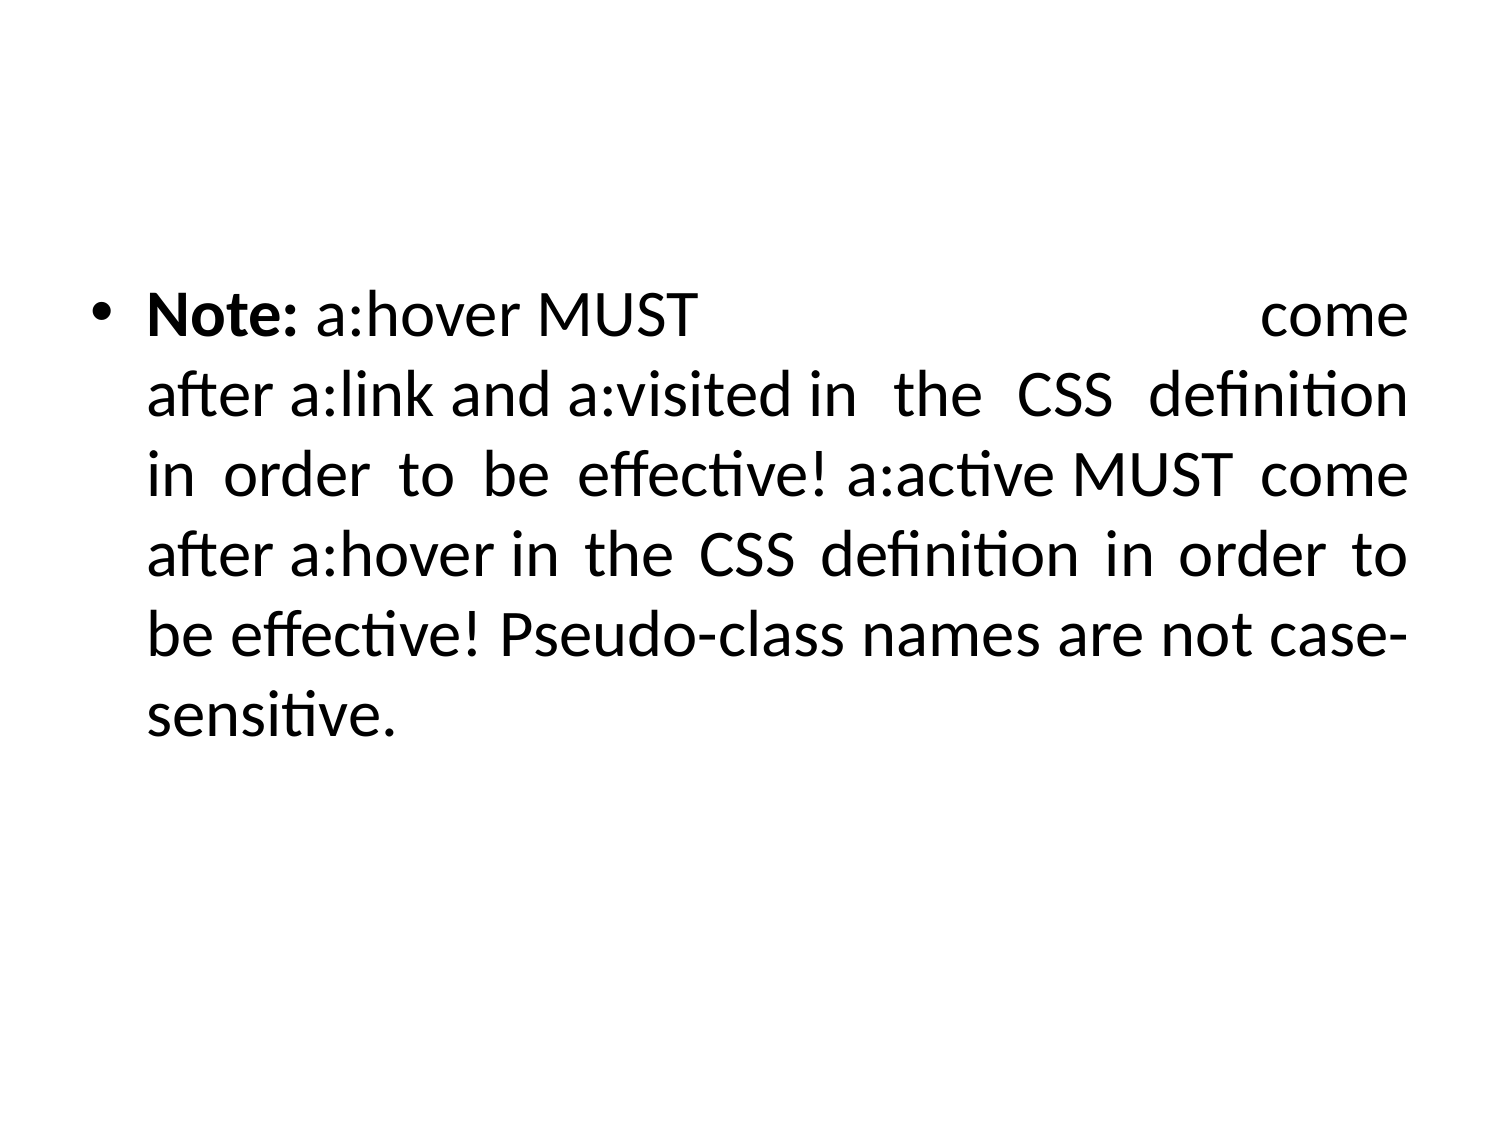

#
Note: a:hover MUST come after a:link and a:visited in the CSS definition in order to be effective! a:active MUST come after a:hover in the CSS definition in order to be effective! Pseudo-class names are not case-sensitive.